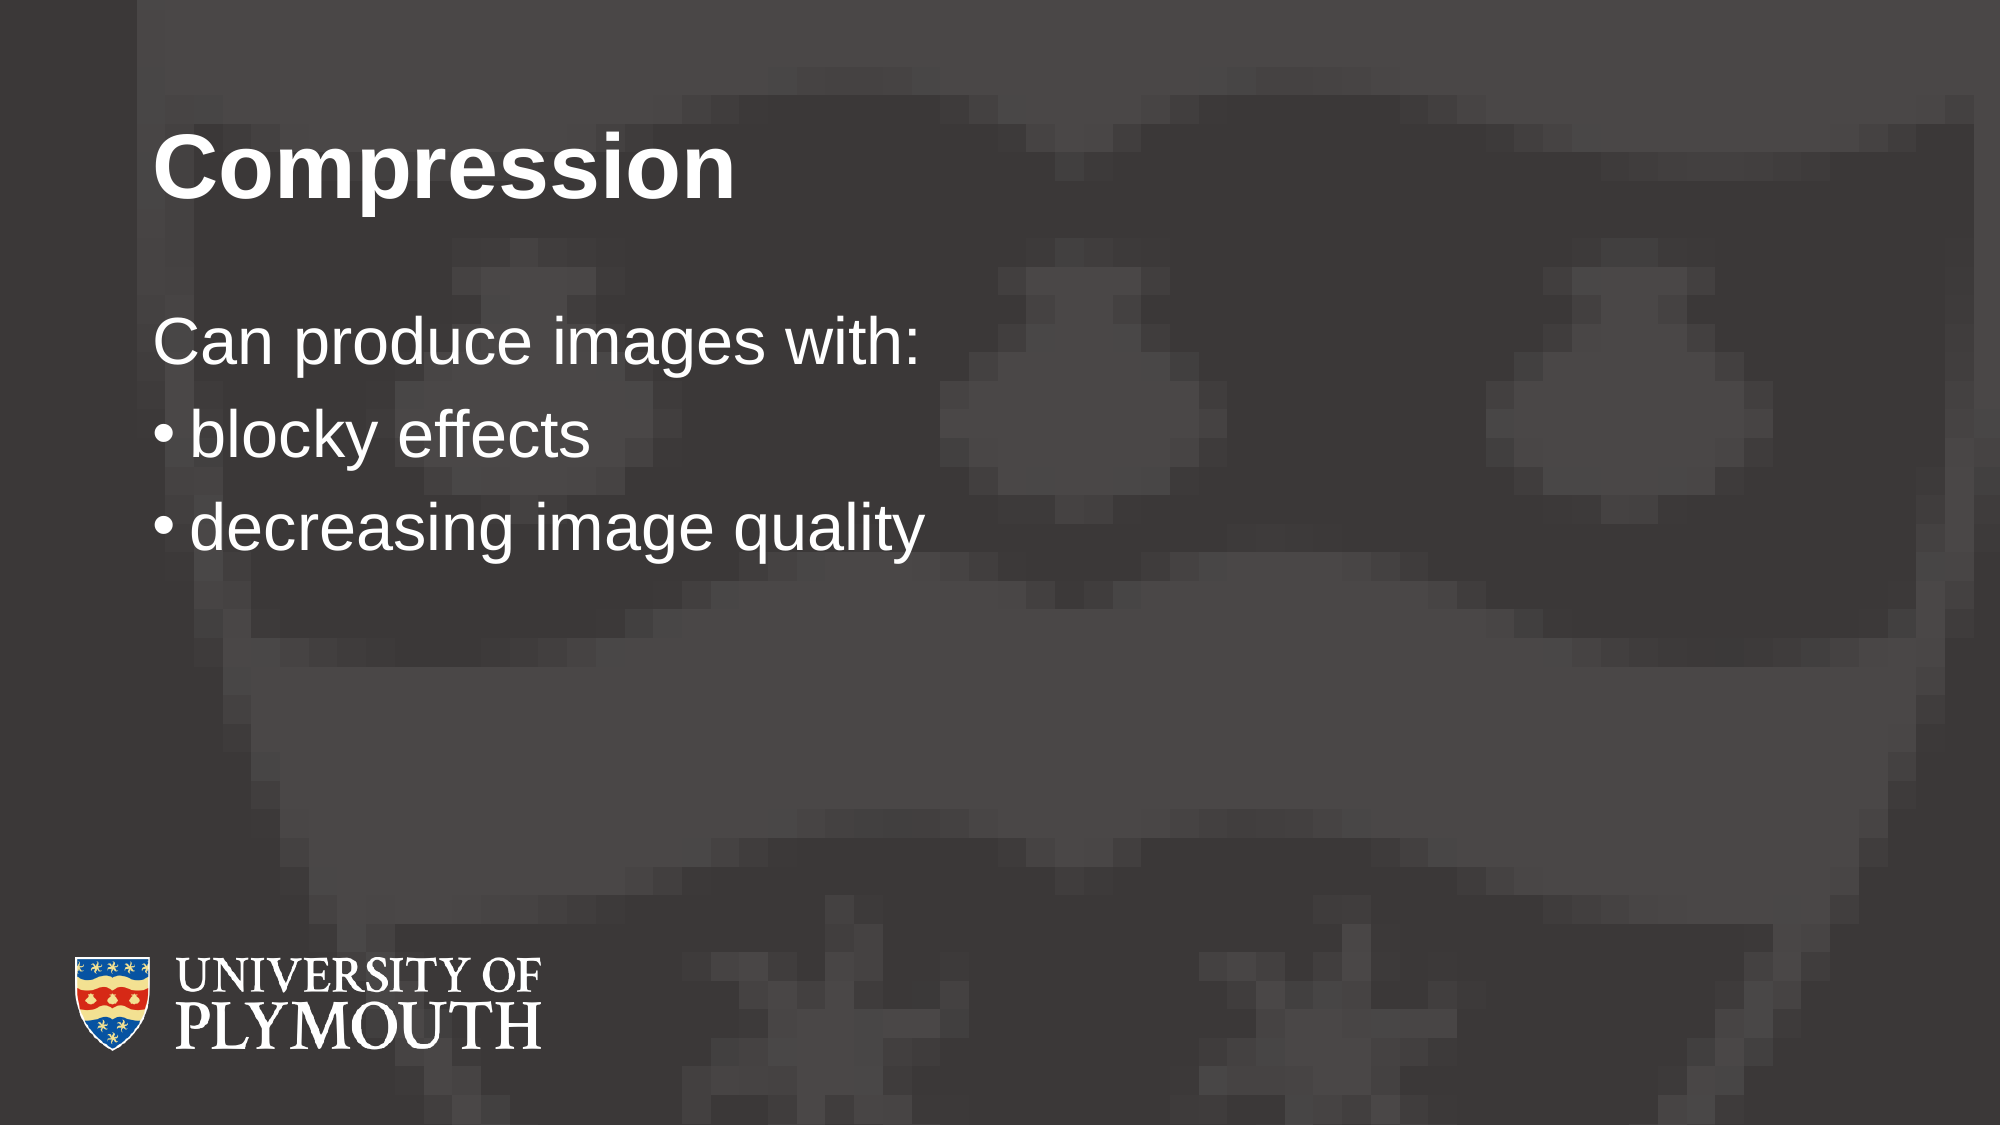

# Compression
Can produce images with:
blocky effects
decreasing image quality